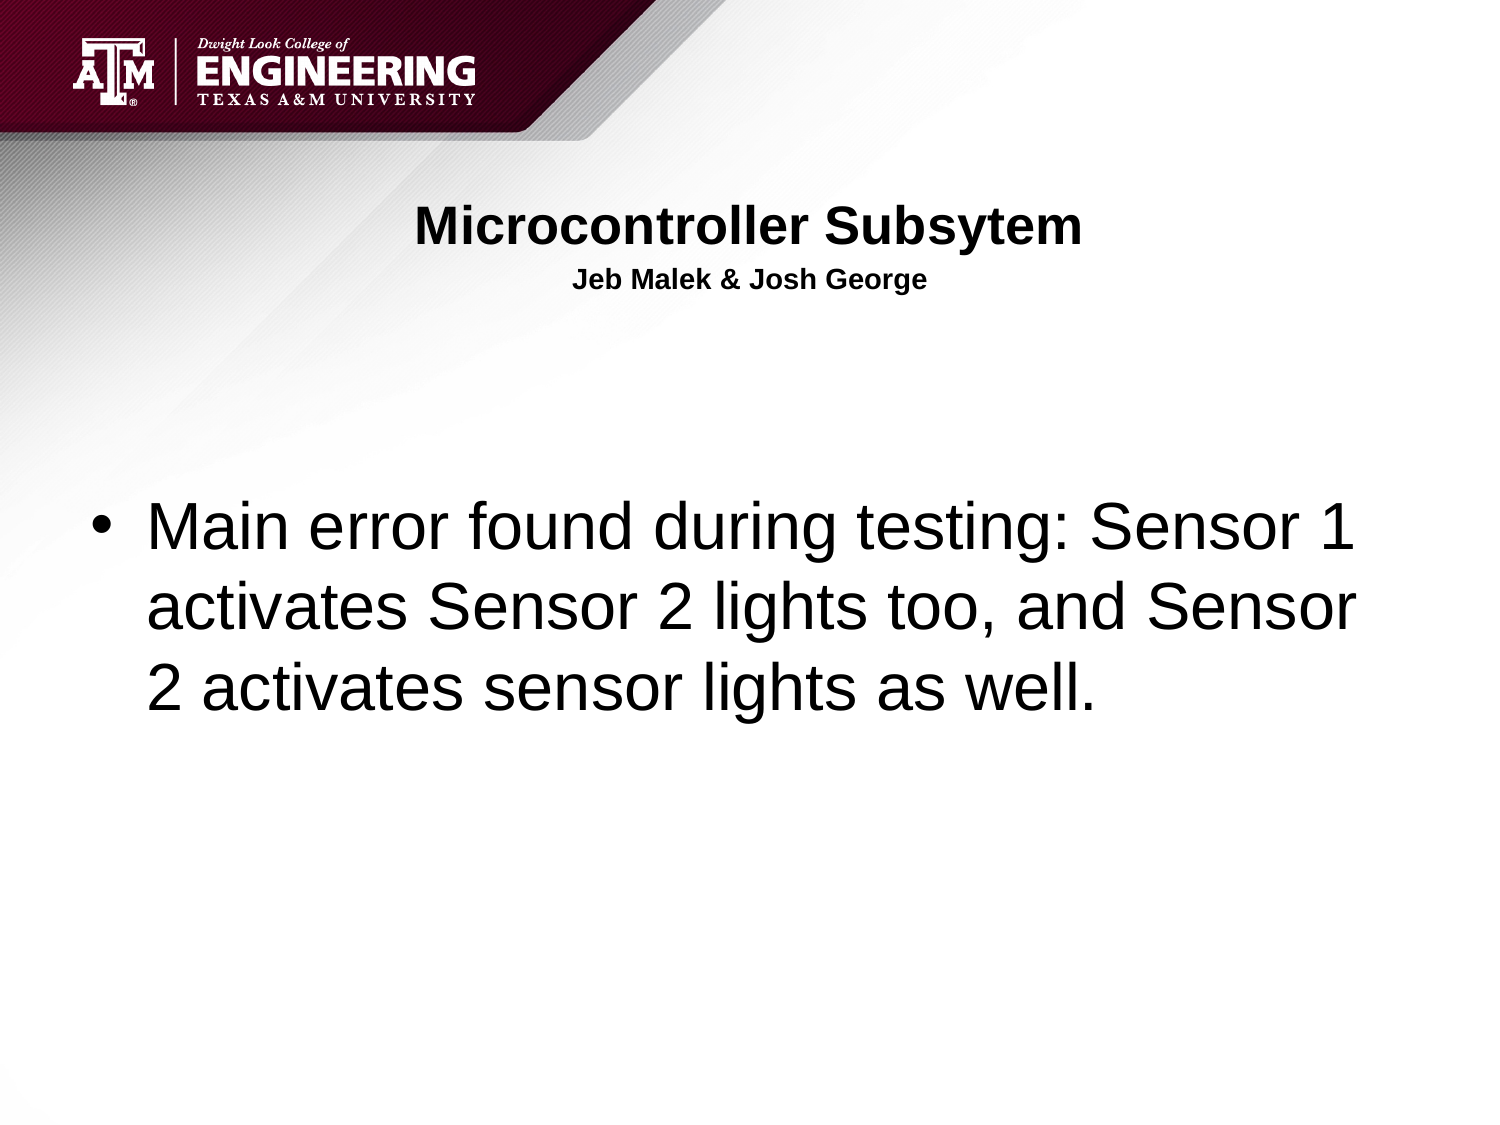

# Microcontroller Subsytem
Jeb Malek & Josh George
Main error found during testing: Sensor 1 activates Sensor 2 lights too, and Sensor 2 activates sensor lights as well.